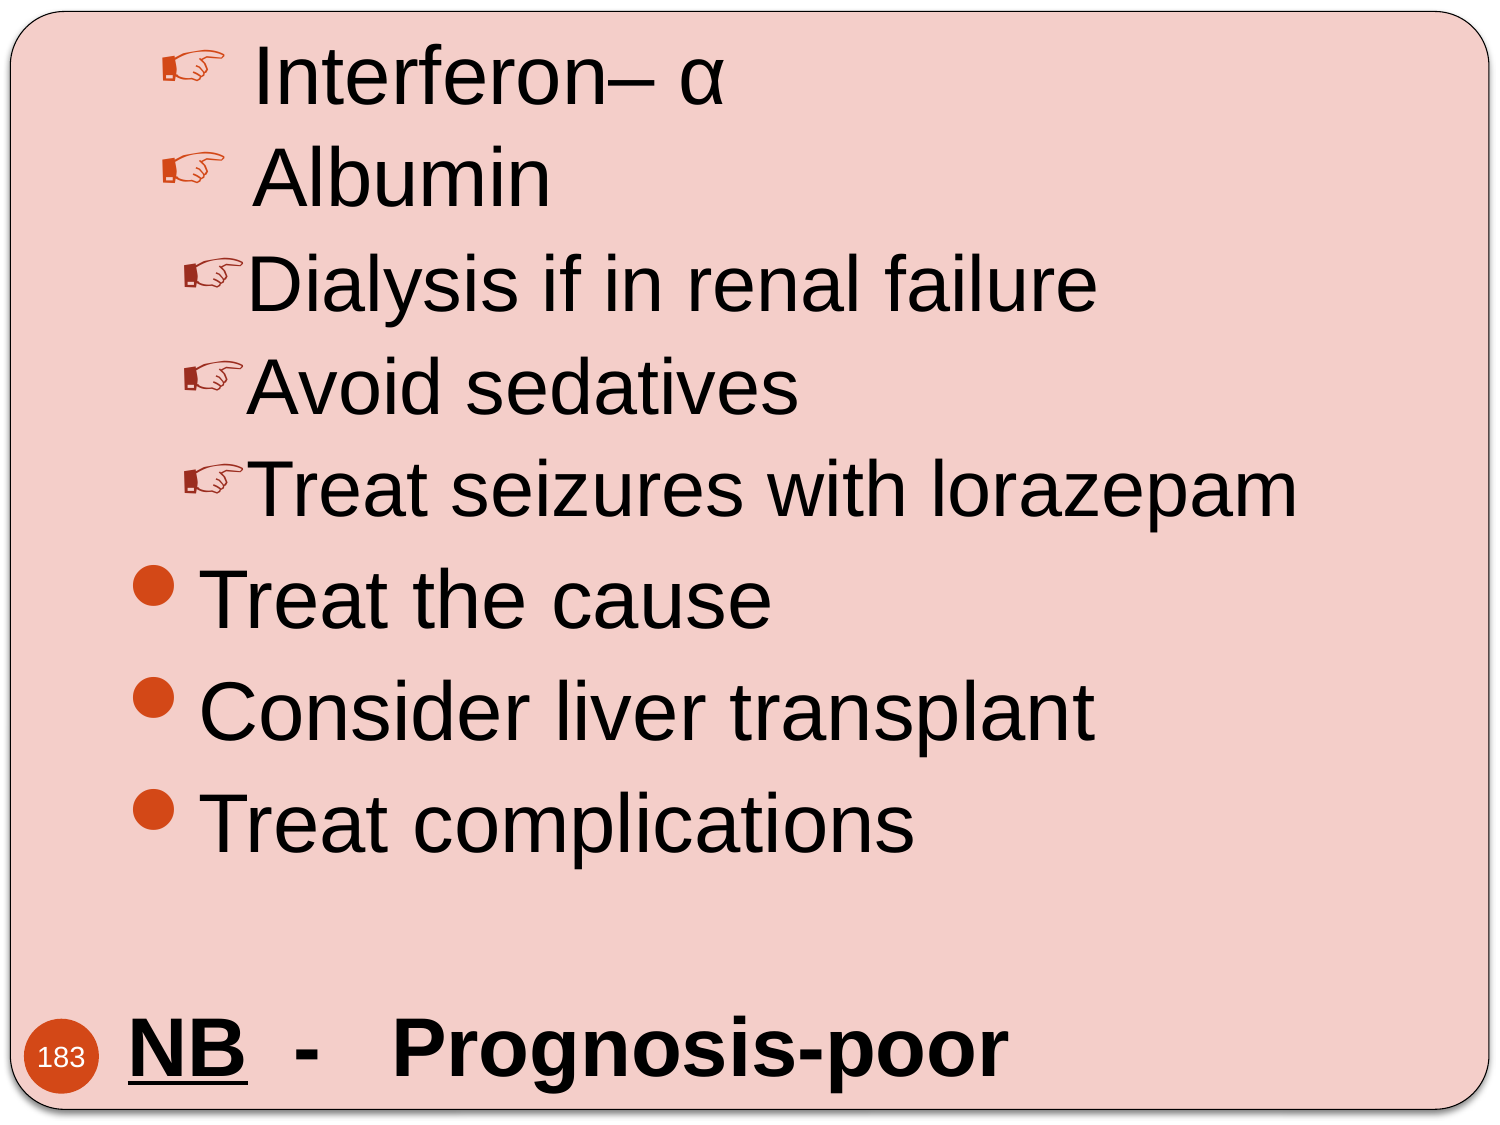

Interferon– α
Albumin
Dialysis if in renal failure
Avoid sedatives
Treat seizures with lorazepam
Treat the cause
Consider liver transplant
Treat complications

NB  -   Prognosis-poor

183